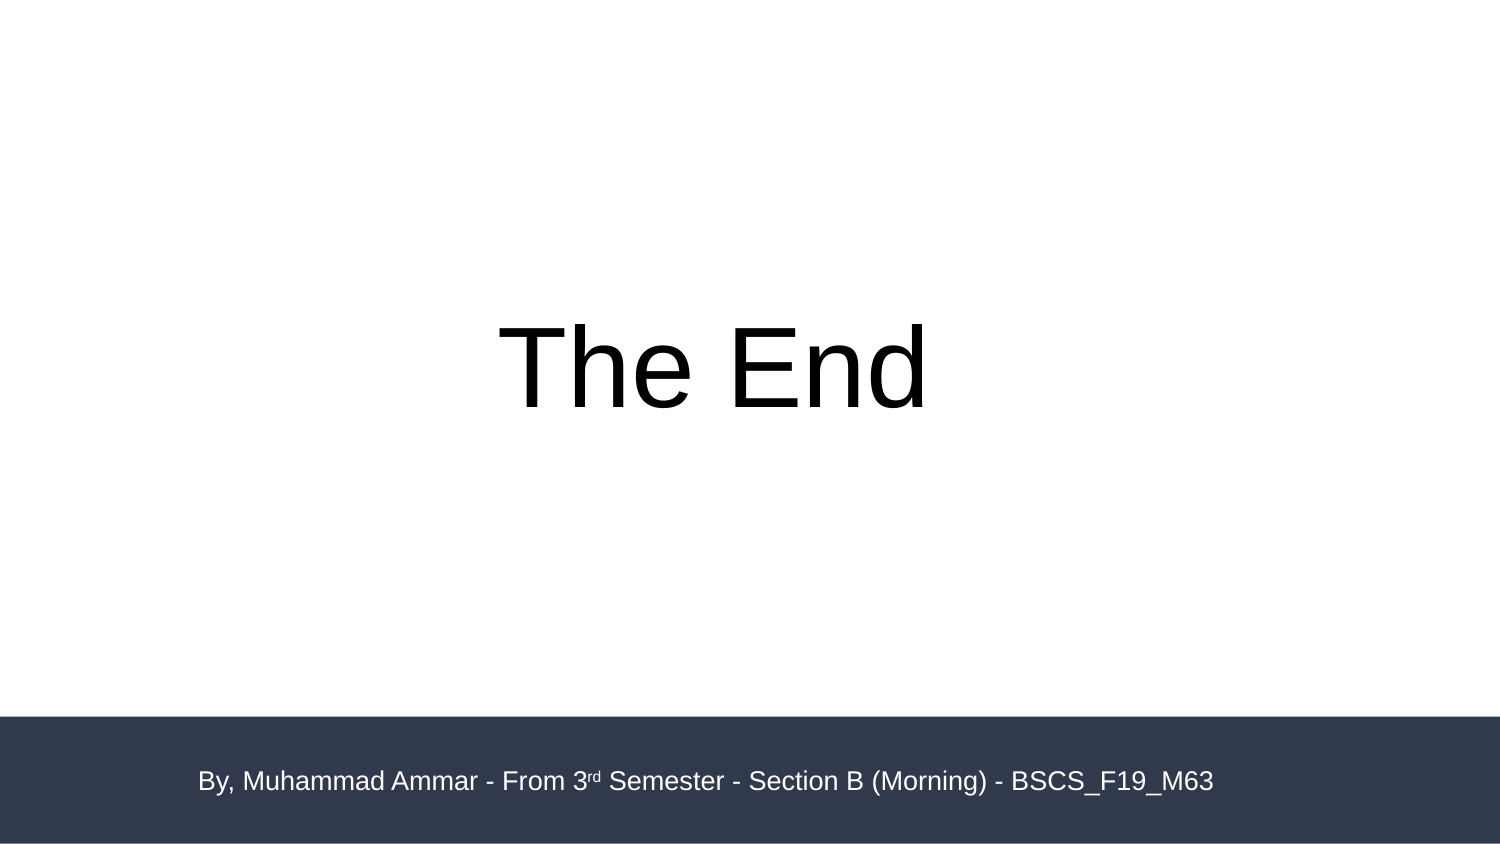

The End
By, Muhammad Ammar - From 3rd Semester - Section B (Morning) - BSCS_F19_M63